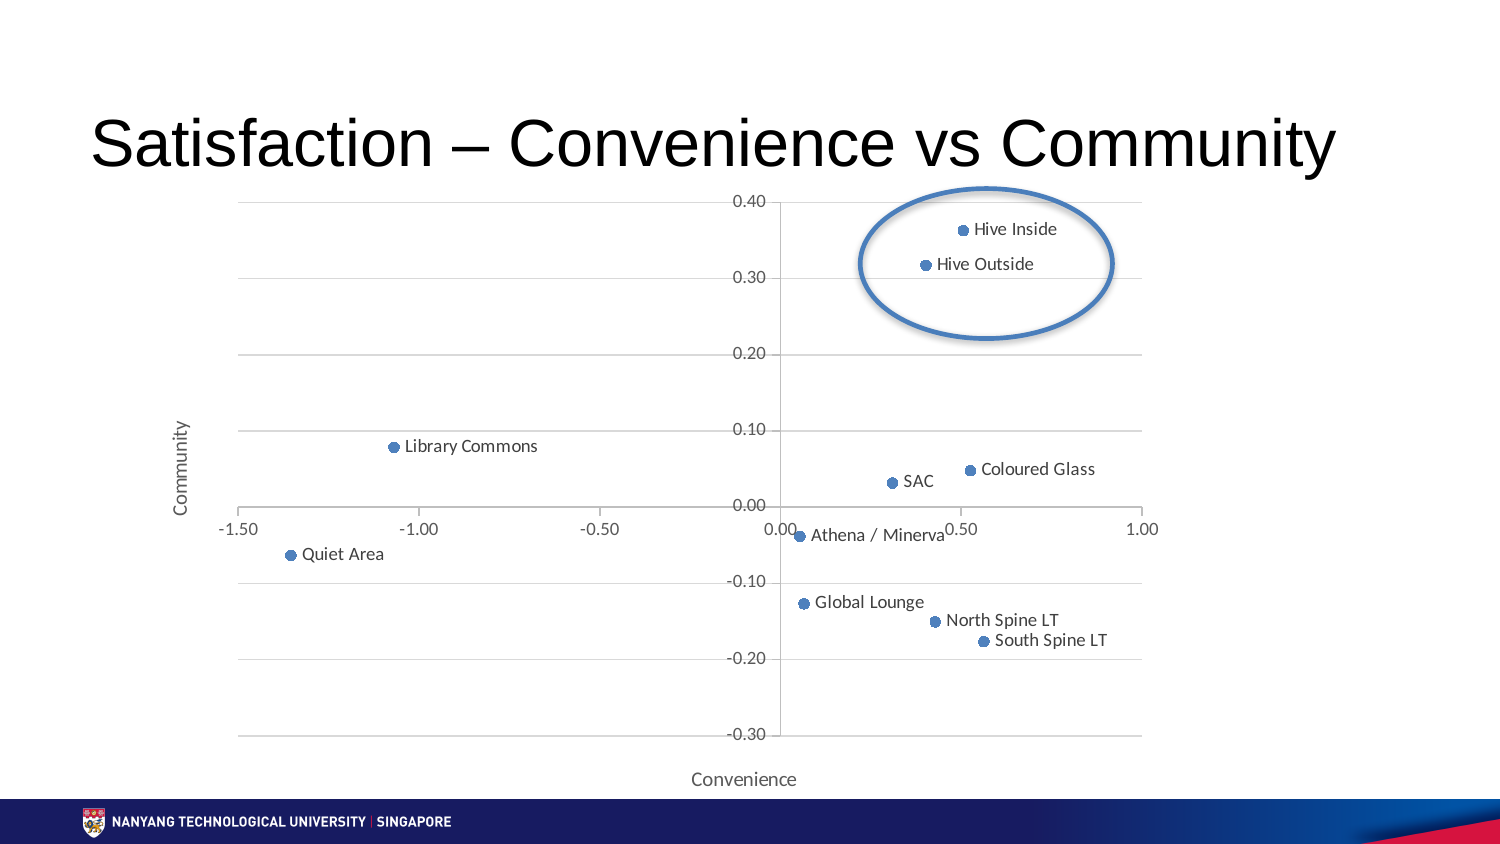

# Satisfaction – Convenience vs Community

### Chart

| Category |  |
|---|---|